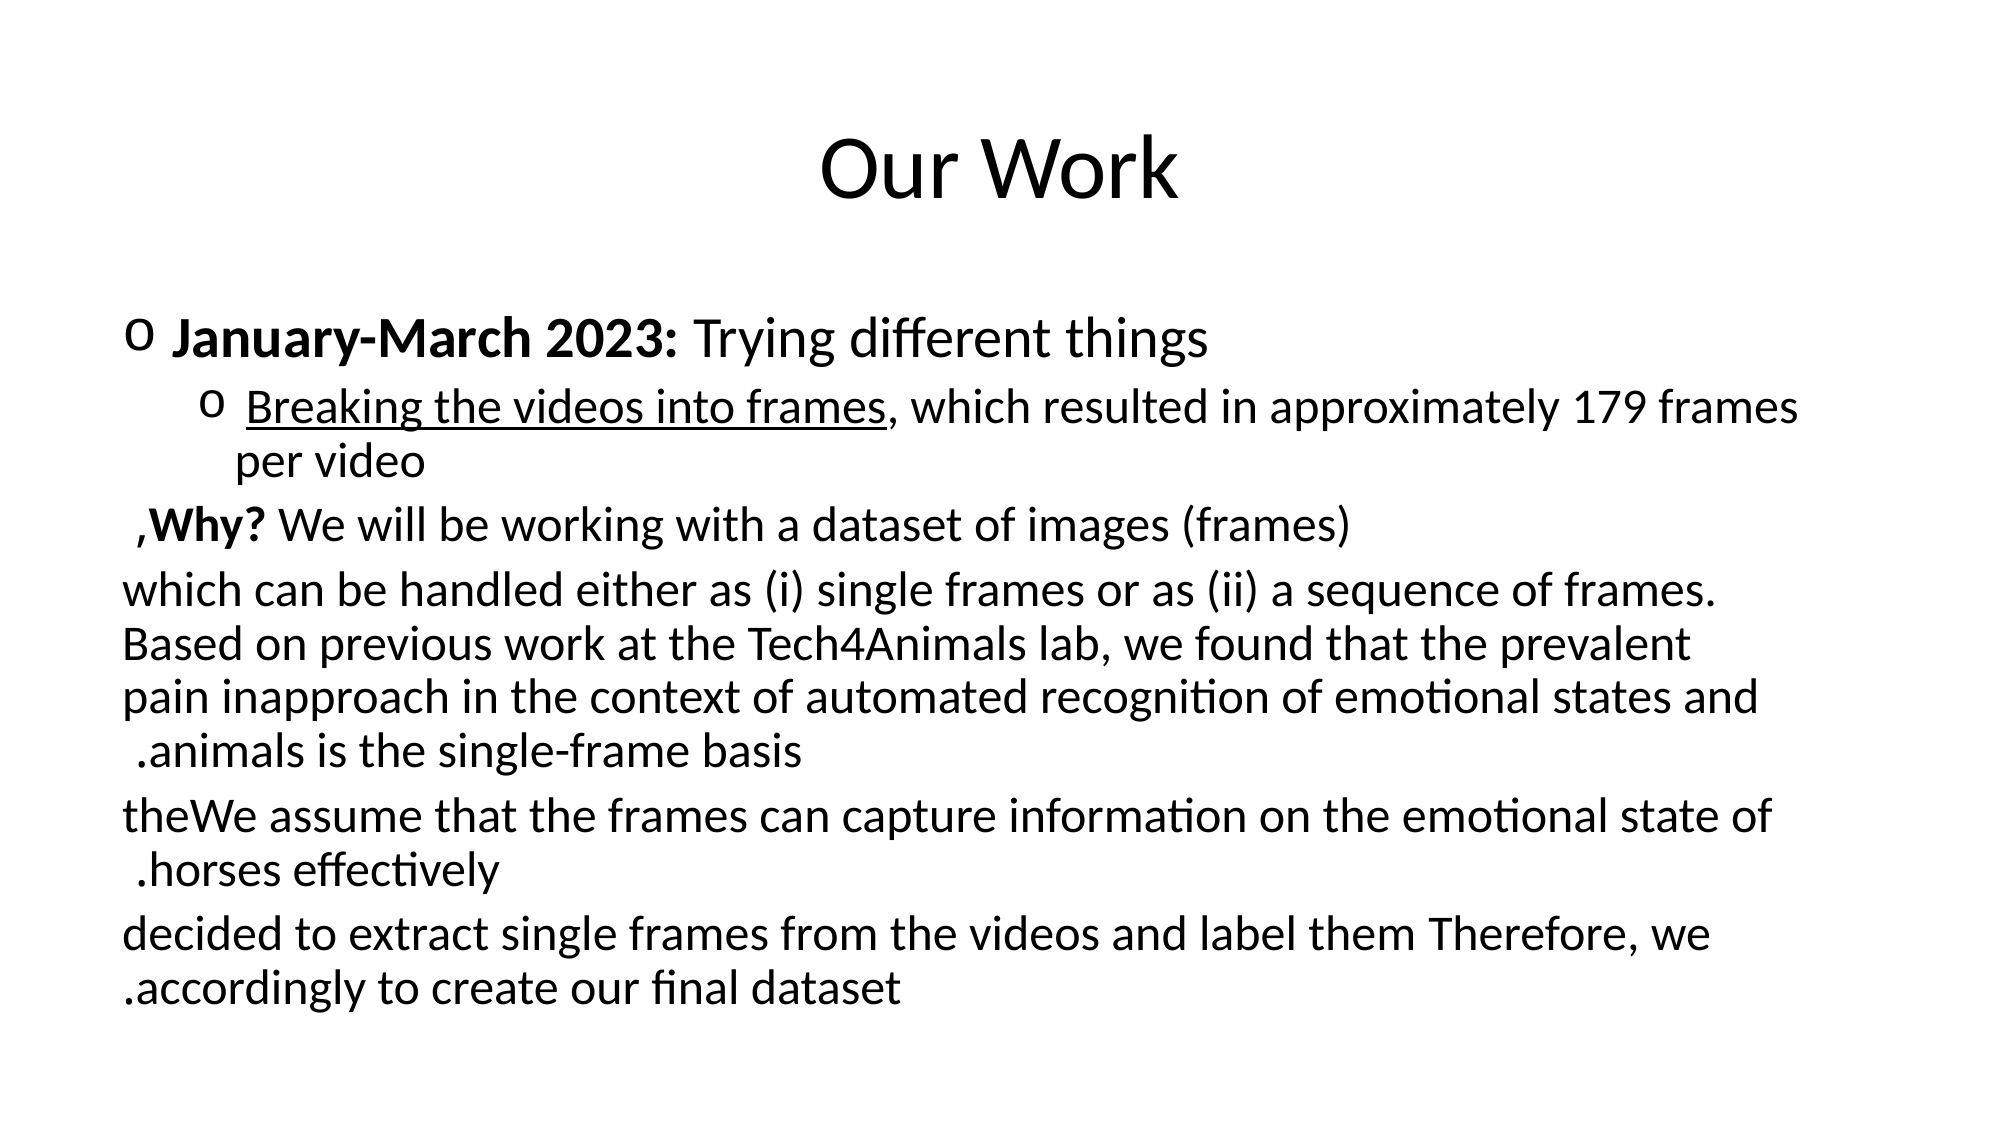

# Our Work
 January-March 2023: Trying different things
 Breaking the videos into frames, which resulted in approximately 179 frames per video
	Why? We will be working with a dataset of images (frames),
	which can be handled either as (i) single frames or as (ii) a sequence of frames. 	Based on previous work at the Tech4Animals lab, we found that the prevalent 	approach in the context of automated recognition of emotional states and 	pain in animals is the single-frame basis.
	We assume that the frames can capture information on the emotional state of 	the horses effectively.
	Therefore, we 	decided to extract single frames from the videos and label them 	accordingly to create our final dataset.